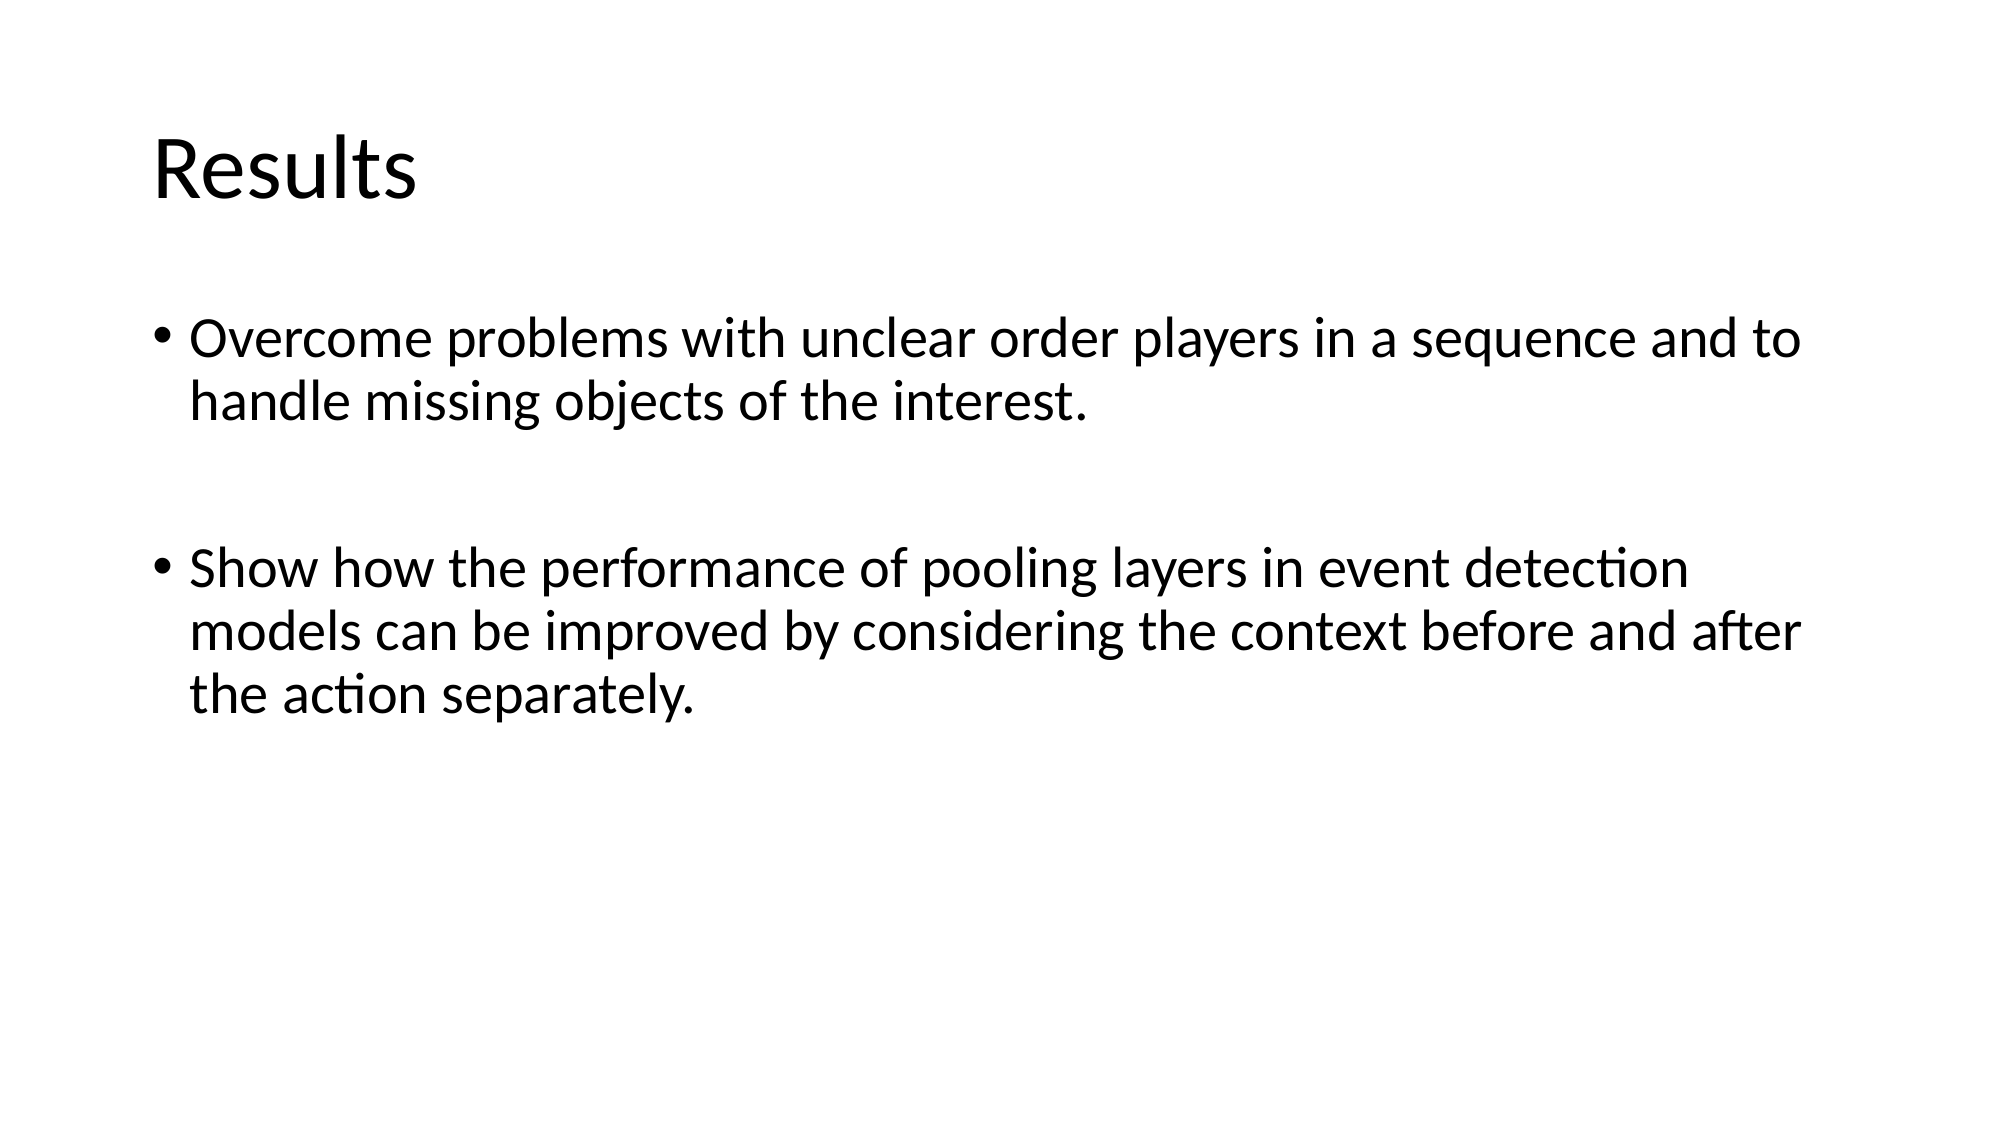

# Results
Overcome problems with unclear order players in a sequence and to handle missing objects of the interest.

Show how the performance of pooling layers in event detection models can be improved by considering the context before and after the action separately.